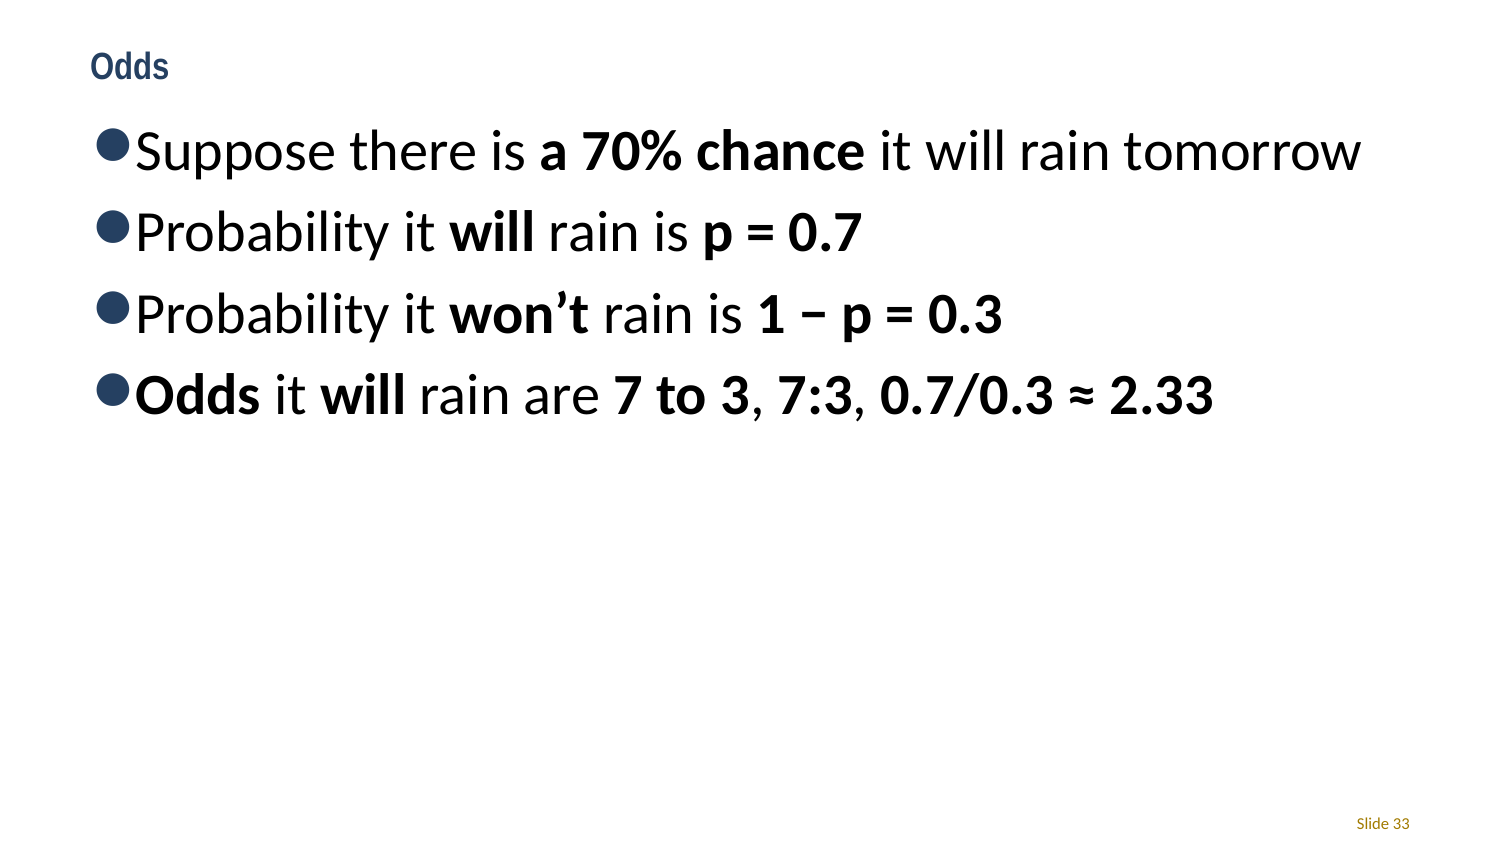

# Odds
Suppose there is a 70% chance it will rain tomorrow
Probability it will rain is p = 0.7
Probability it won’t rain is 1 − p = 0.3
Odds it will rain are 7 to 3, 7:3, 0.7/0.3 ≈ 2.33
Slide 33